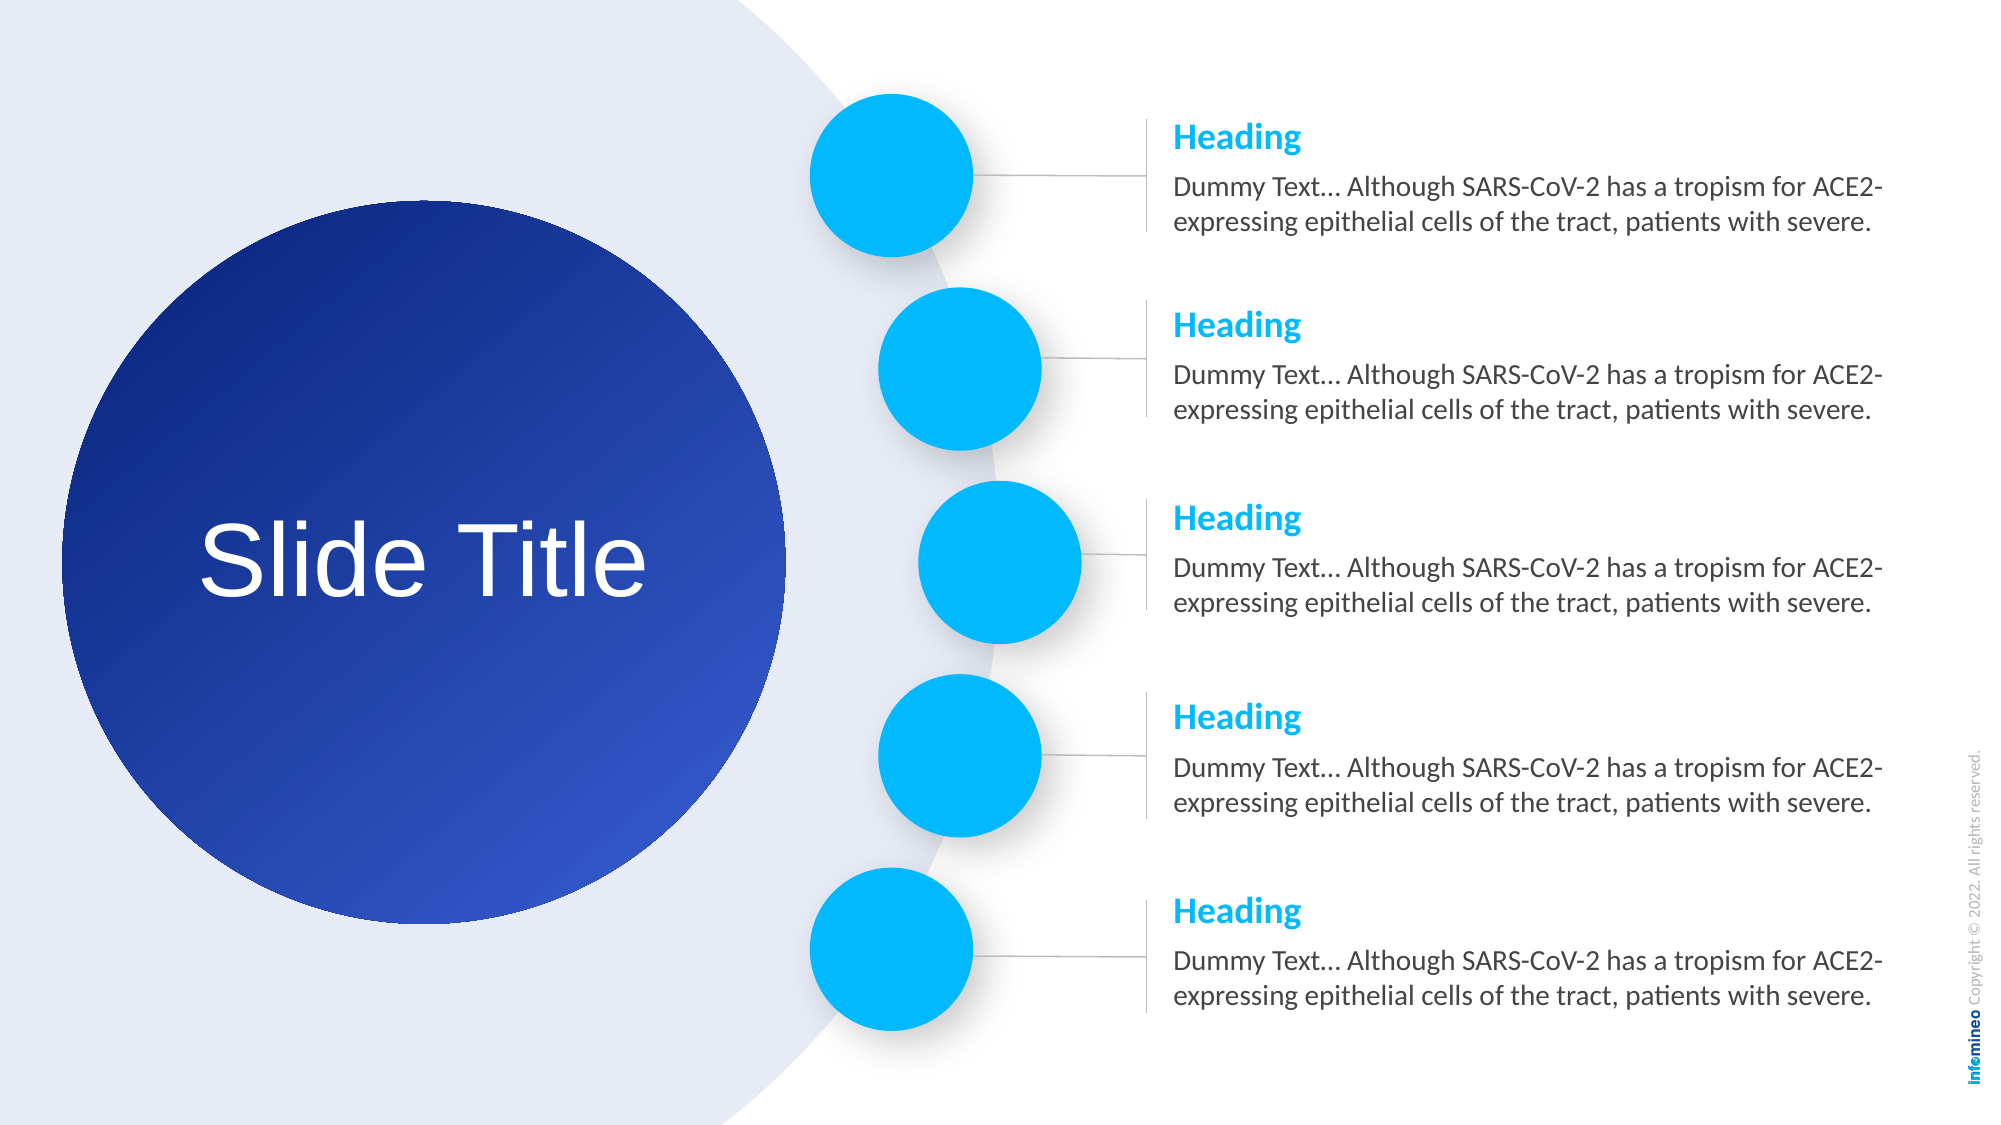

Heading
Dummy Text… Although SARS-CoV-2 has a tropism for ACE2-expressing epithelial cells of the tract, patients with severe.

Heading
Dummy Text… Although SARS-CoV-2 has a tropism for ACE2-expressing epithelial cells of the tract, patients with severe.

Heading
Dummy Text… Although SARS-CoV-2 has a tropism for ACE2-expressing epithelial cells of the tract, patients with severe.
Slide Title

Heading
Dummy Text… Although SARS-CoV-2 has a tropism for ACE2-expressing epithelial cells of the tract, patients with severe.

Heading
Dummy Text… Although SARS-CoV-2 has a tropism for ACE2-expressing epithelial cells of the tract, patients with severe.